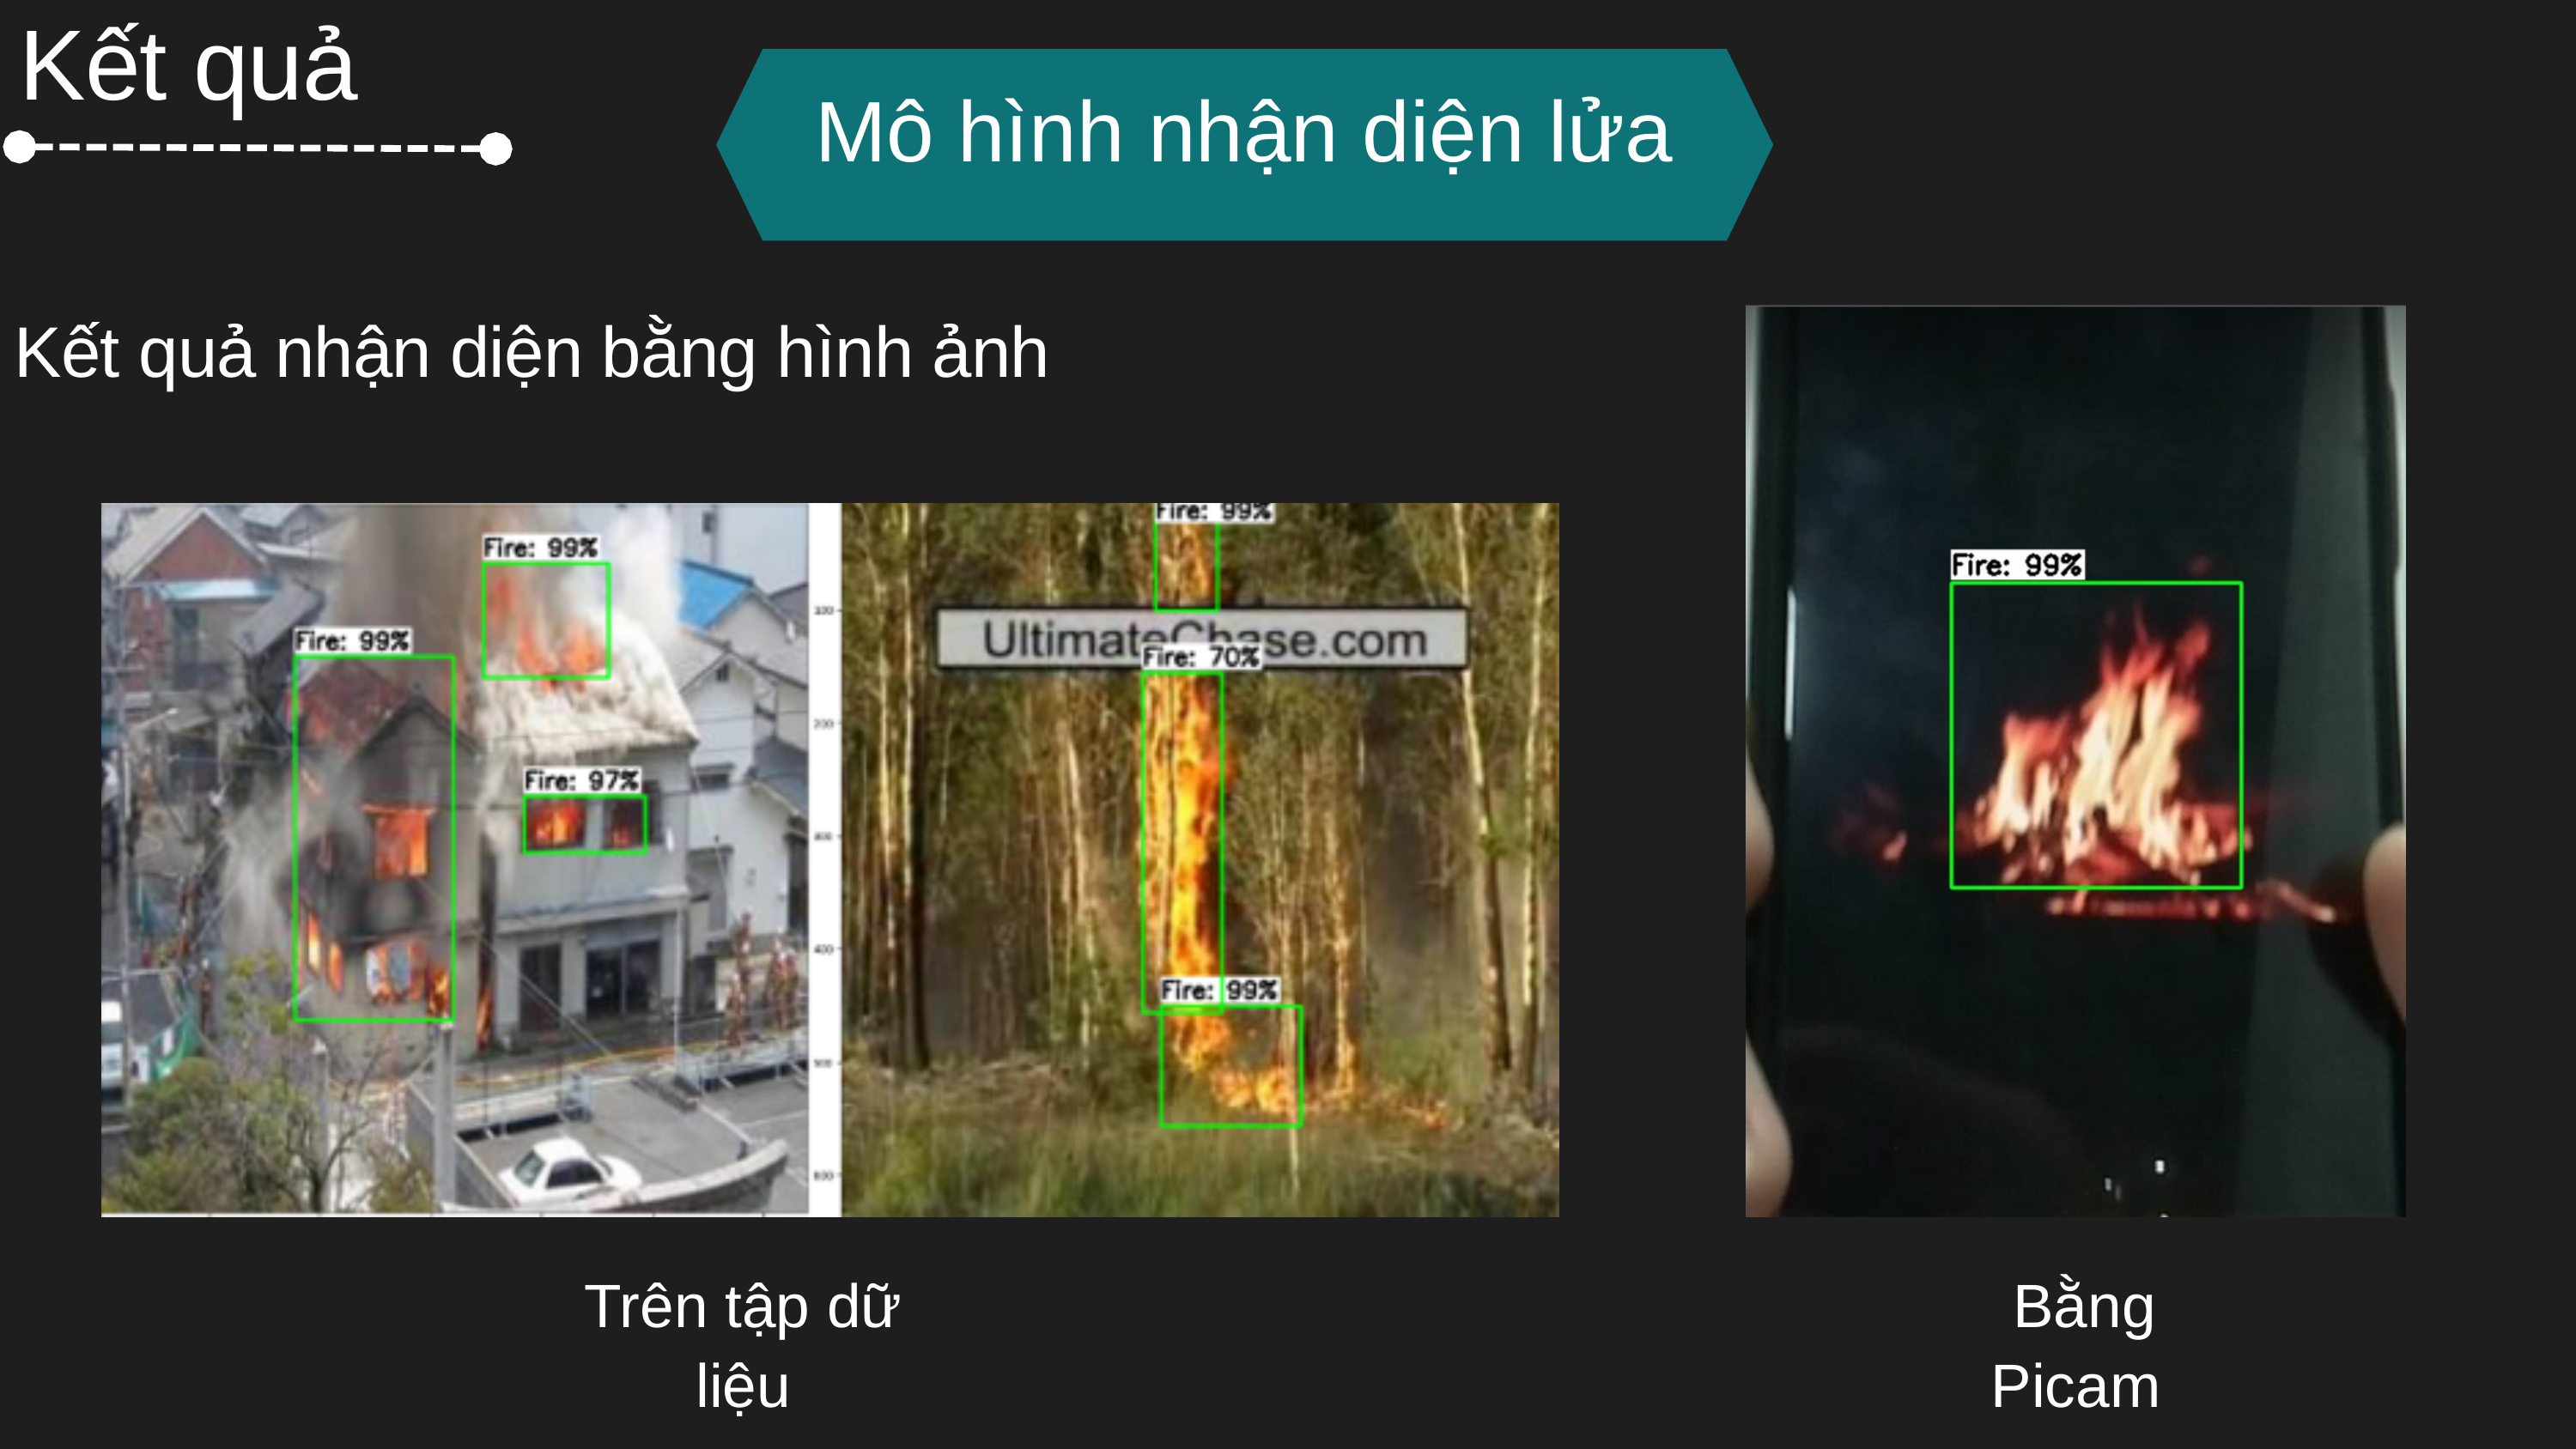

Kết quả

Mô hình nhận diện lửa

Kết quả nhận diện bằng hình ảnh

Trên tập dữ liệu
 Bằng Picam